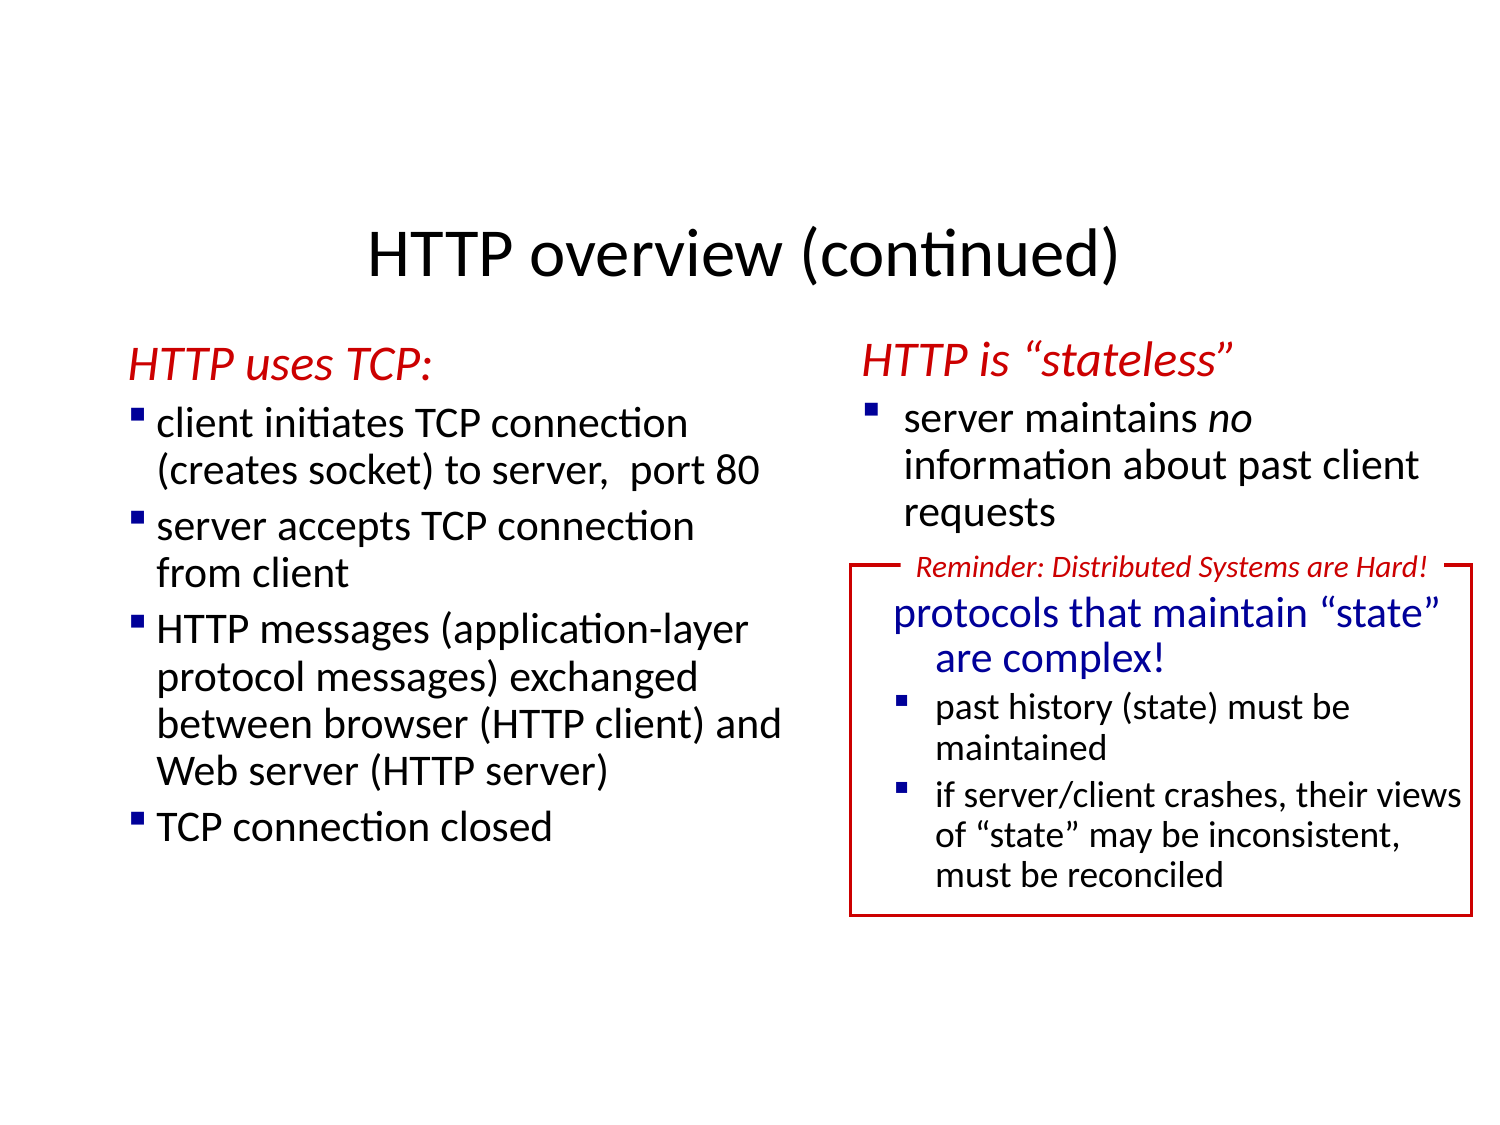

# HTTP overview (continued)
HTTP uses TCP:
client initiates TCP connection (creates socket) to server,  port 80
server accepts TCP connection from client
HTTP messages (application-layer protocol messages) exchanged between browser (HTTP client) and Web server (HTTP server)
TCP connection closed
HTTP is “stateless”
server maintains no information about past client requests
Reminder: Distributed Systems are Hard!

protocols that maintain “state” are complex!
past history (state) must be maintained
if server/client crashes, their views of “state” may be inconsistent, must be reconciled

Transport Layer: 3-44